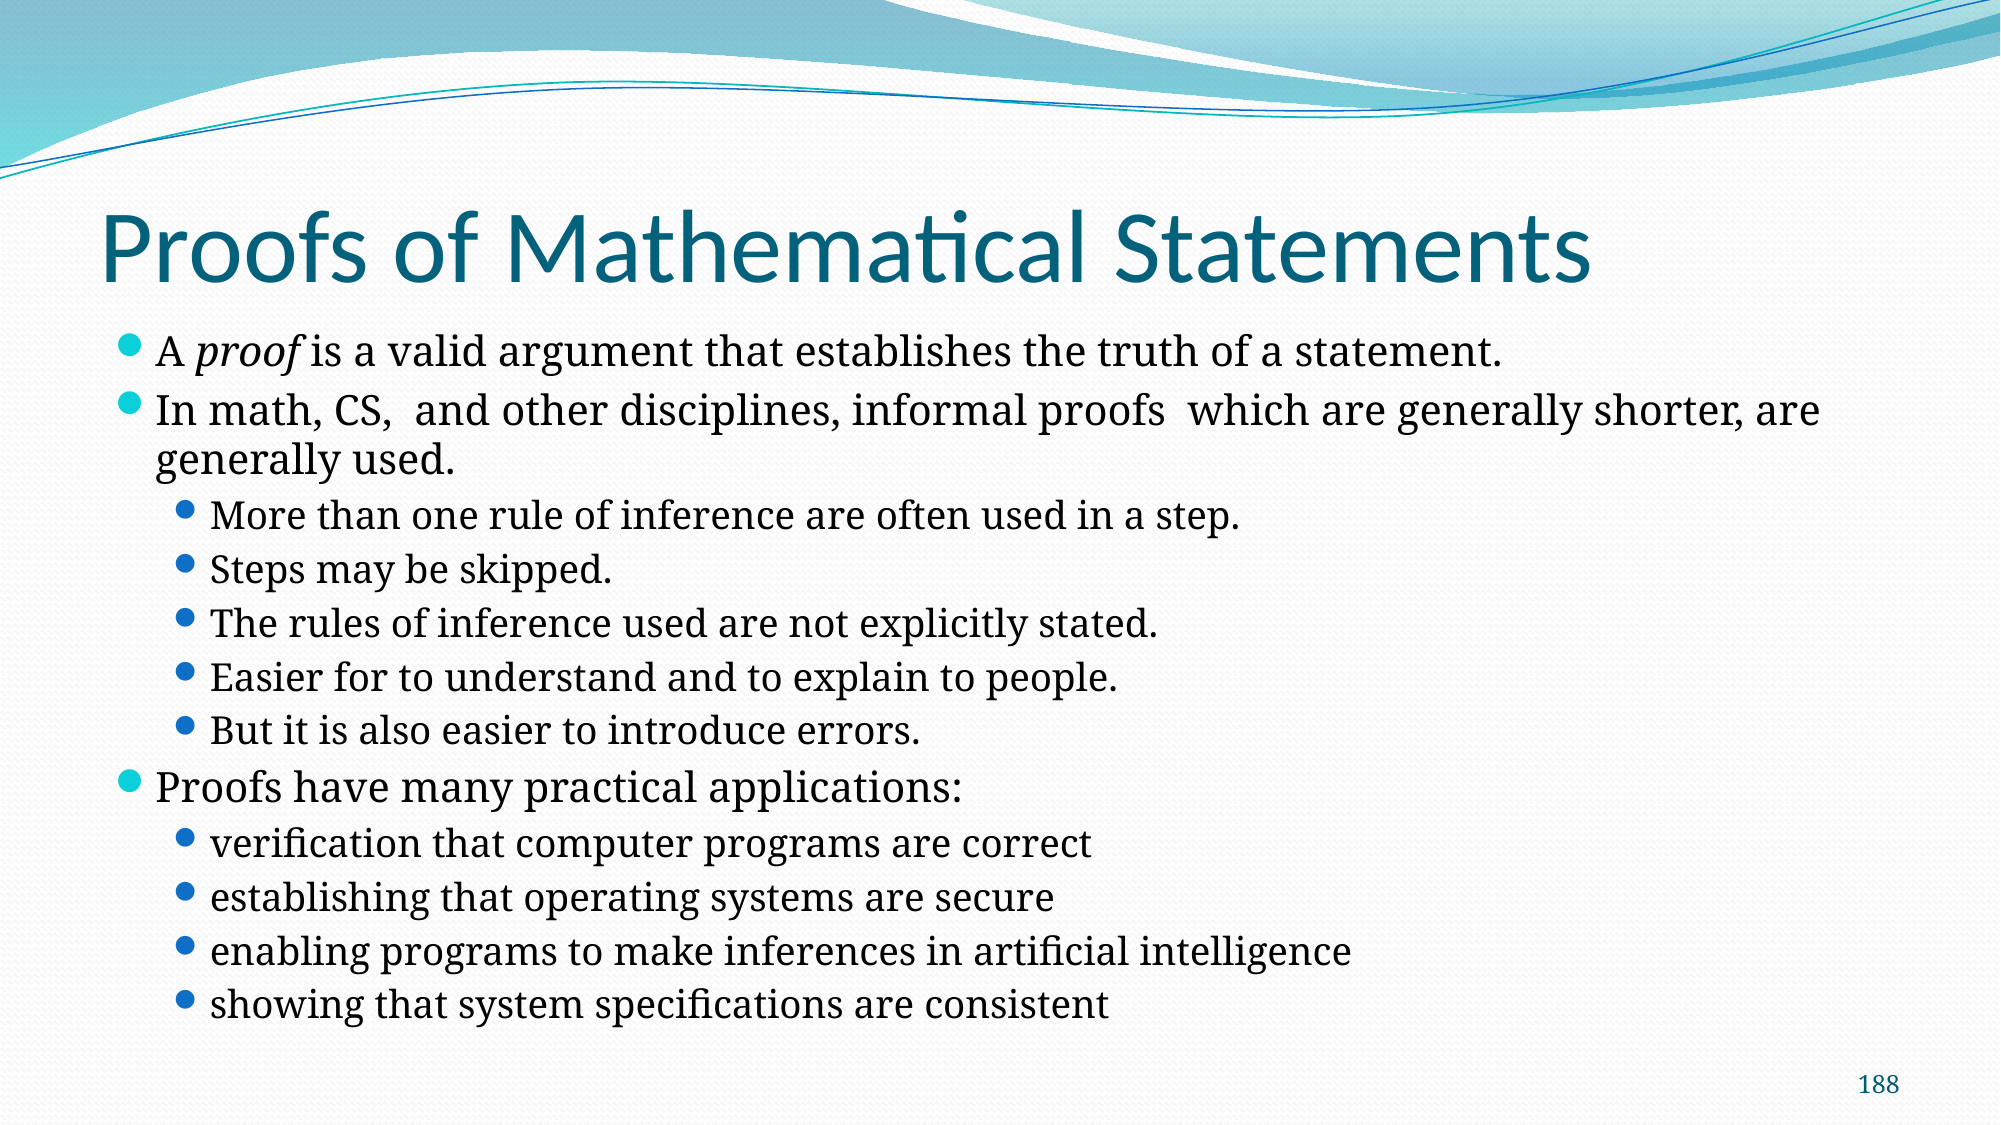

# Proofs of Mathematical Statements
A proof is a valid argument that establishes the truth of a statement.
In math, CS,  and other disciplines, informal proofs  which are generally shorter, are generally used.
More than one rule of inference are often used in a step.
Steps may be skipped.
The rules of inference used are not explicitly stated.
Easier for to understand and to explain to people.
But it is also easier to introduce errors.
Proofs have many practical applications:
verification that computer programs are correct
establishing that operating systems are secure
enabling programs to make inferences in artificial intelligence
showing that system specifications are consistent

188